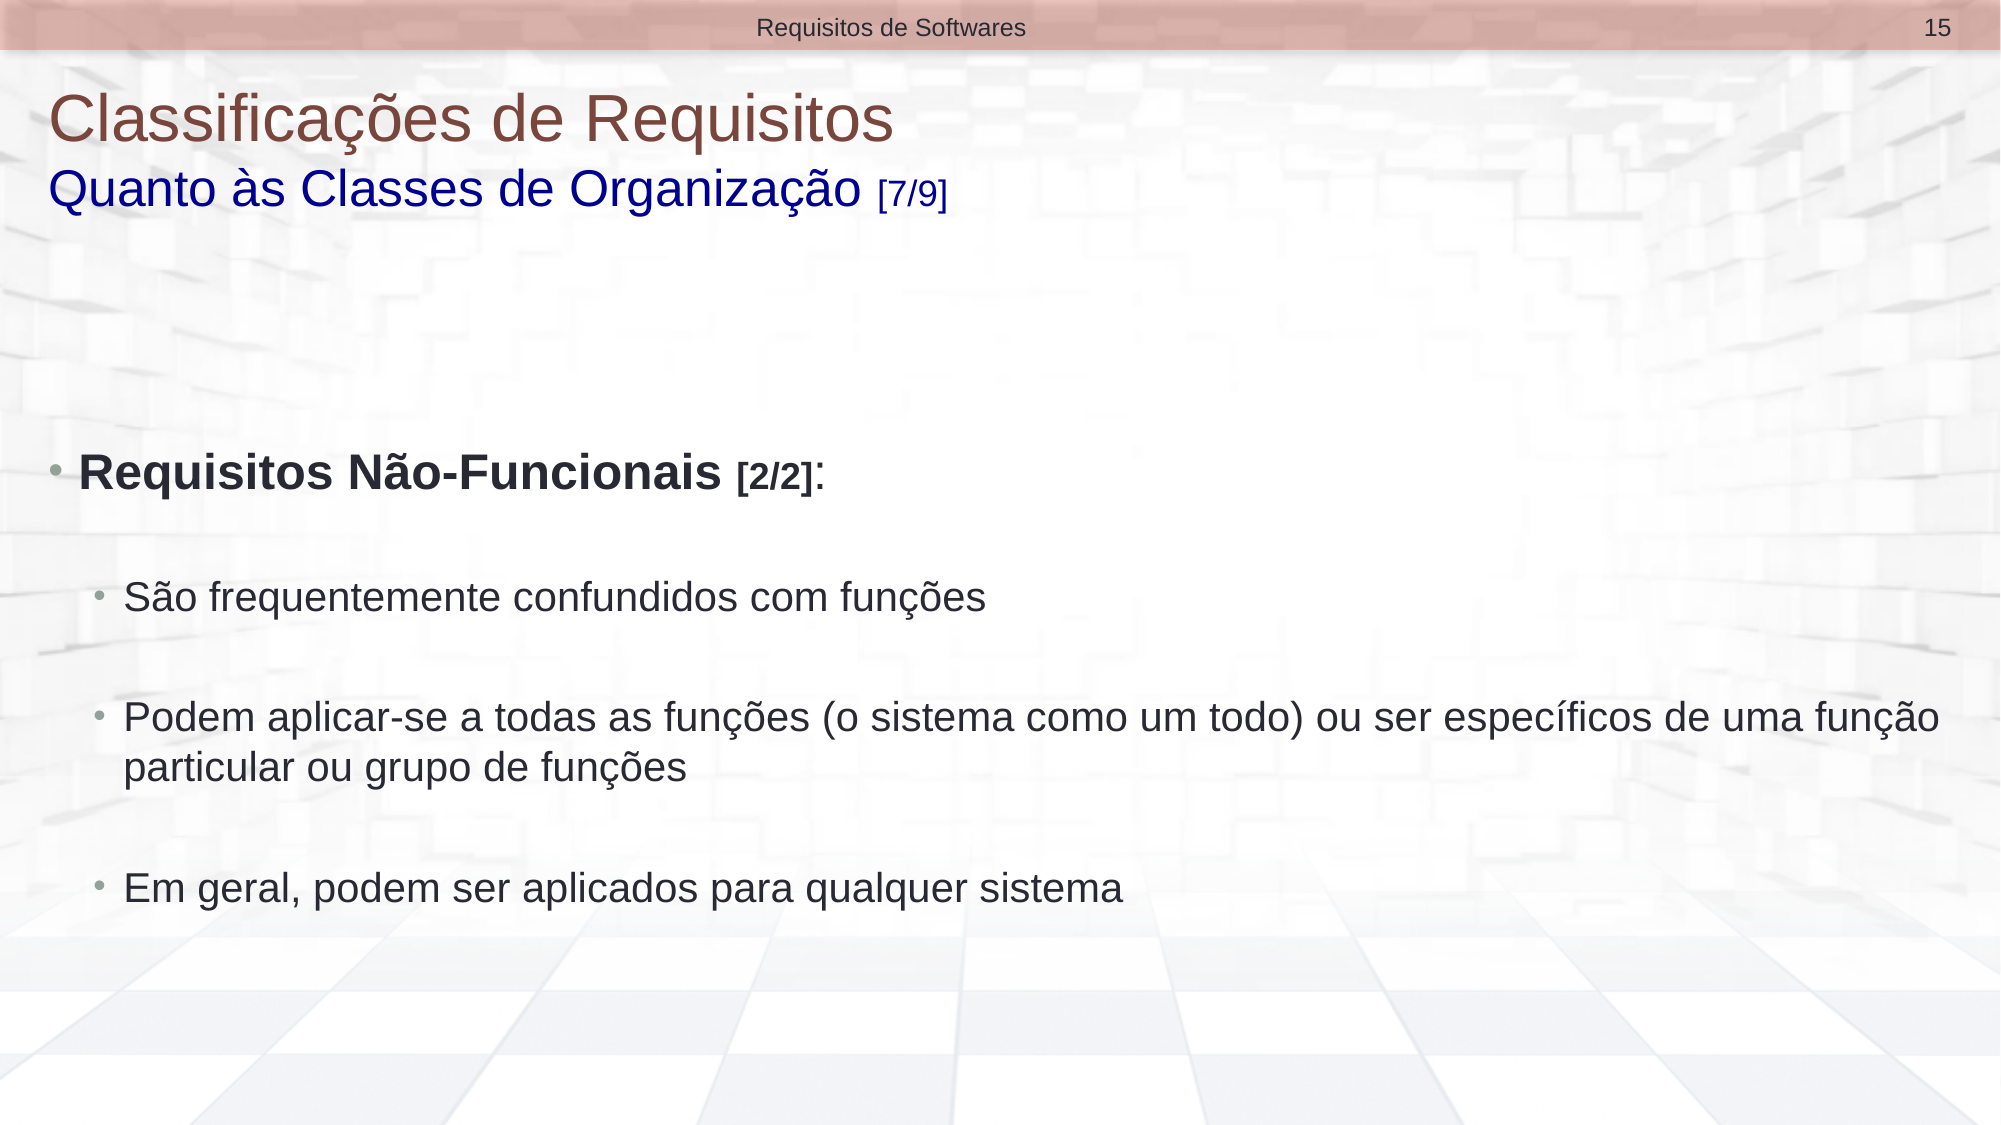

15
Requisitos de Softwares
# Classificações de Requisitos Quanto às Classes de Organização [7/9]
Requisitos Não-Funcionais [2/2]:

São frequentemente confundidos com funções

Podem aplicar-se a todas as funções (o sistema como um todo) ou ser específicos de uma função particular ou grupo de funções

Em geral, podem ser aplicados para qualquer sistema